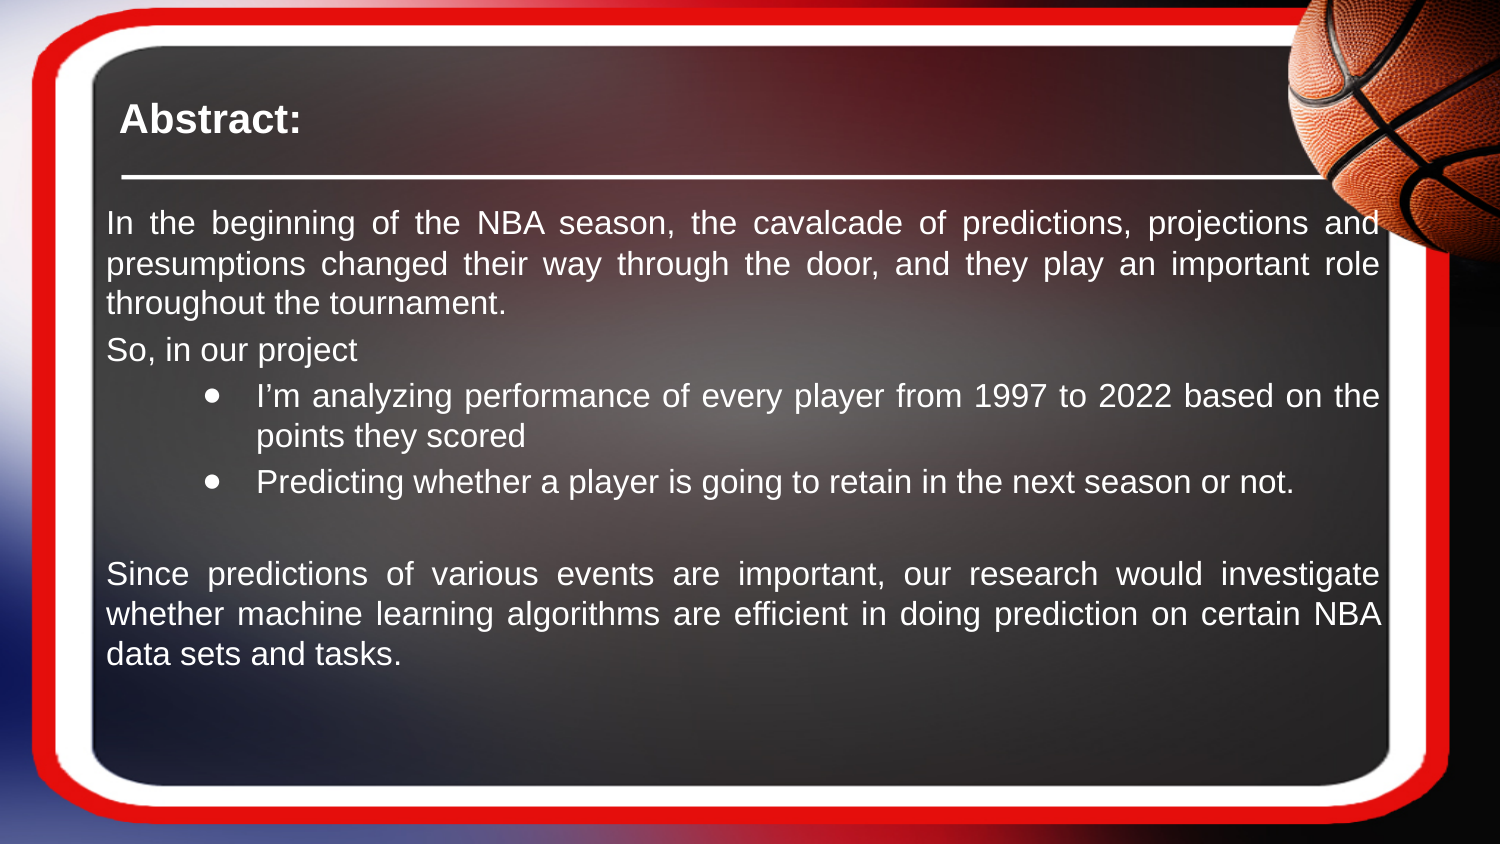

# Abstract:
In the beginning of the NBA season, the cavalcade of predictions, projections and presumptions changed their way through the door, and they play an important role throughout the tournament.
So, in our project
I’m analyzing performance of every player from 1997 to 2022 based on the points they scored
Predicting whether a player is going to retain in the next season or not.

Since predictions of various events are important, our research would investigate whether machine learning algorithms are efficient in doing prediction on certain NBA data sets and tasks.